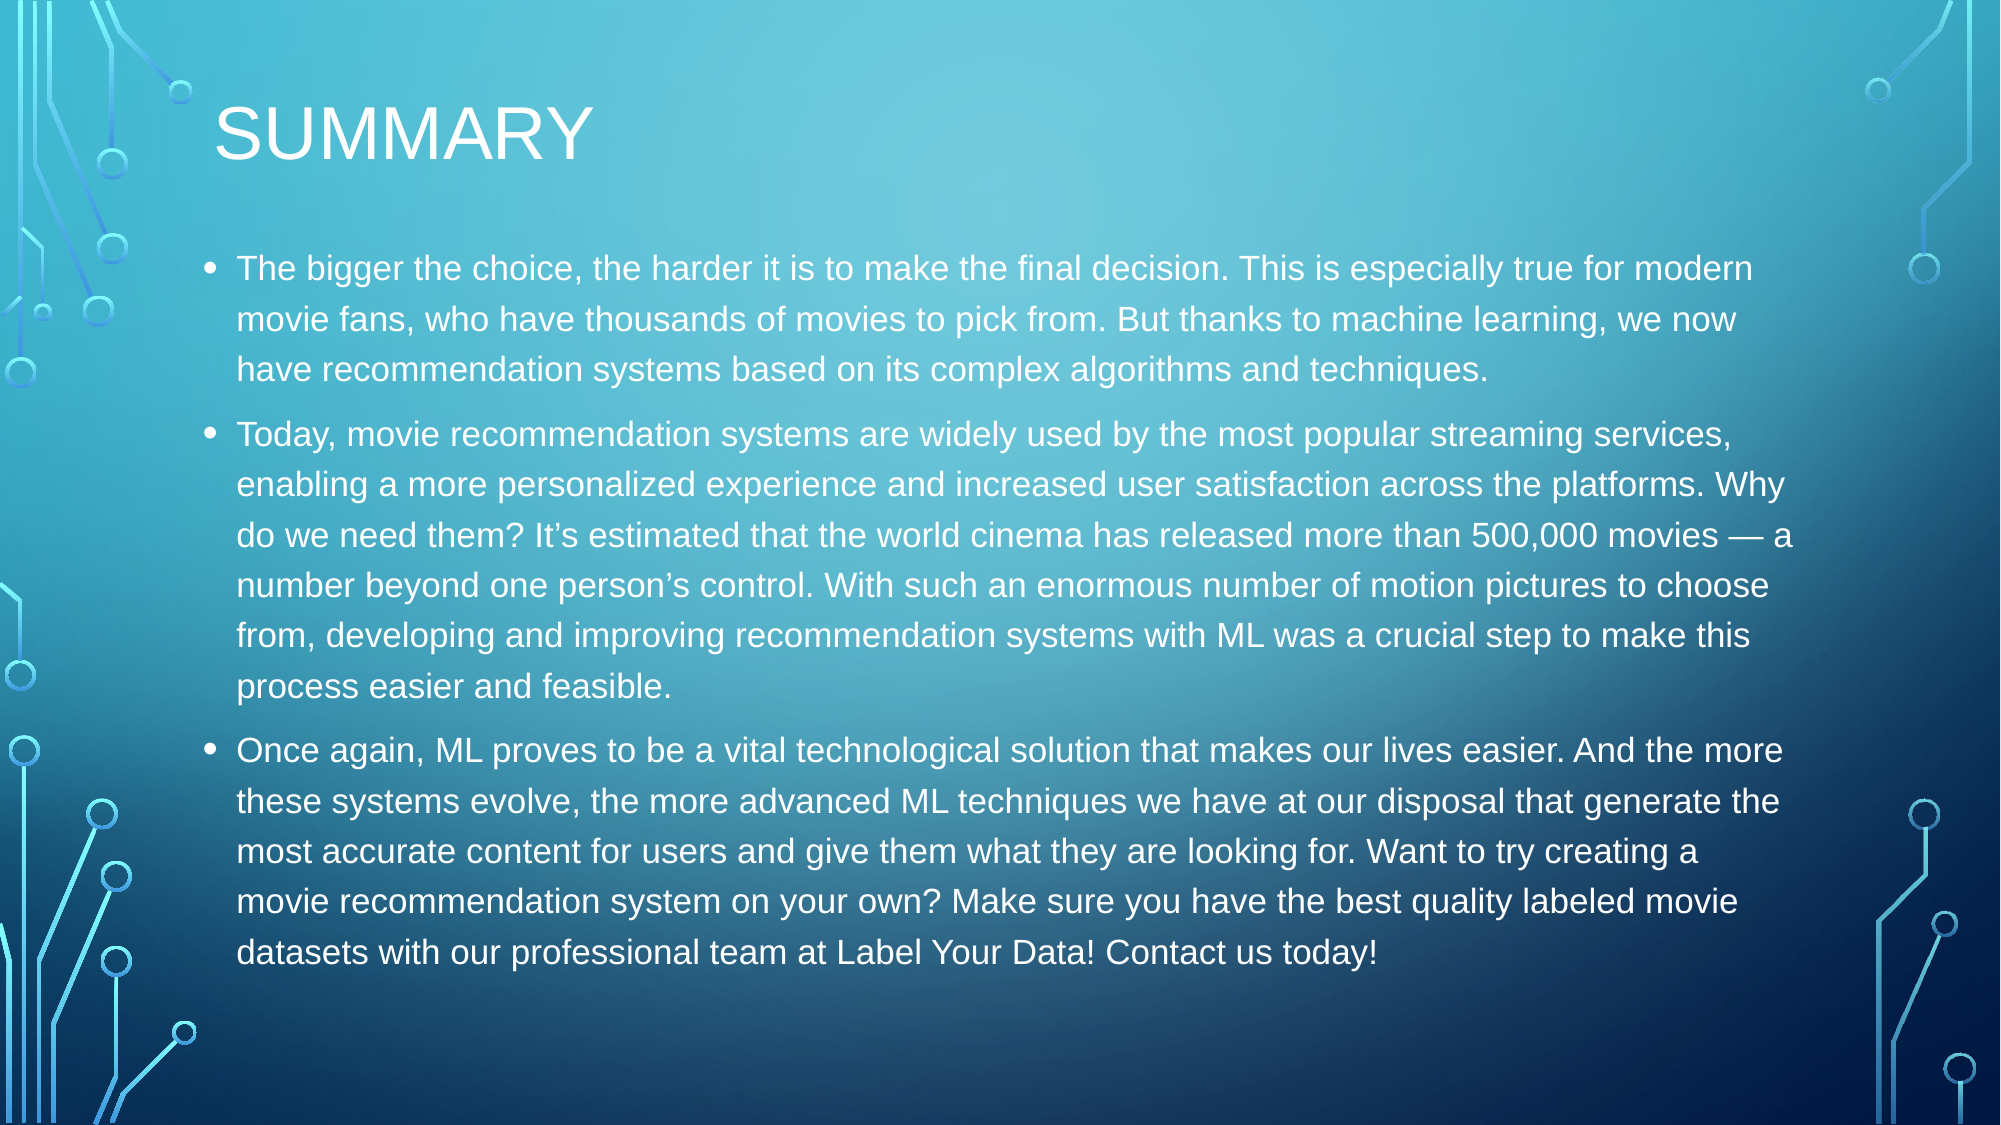

# Summary
The bigger the choice, the harder it is to make the final decision. This is especially true for modern movie fans, who have thousands of movies to pick from. But thanks to machine learning, we now have recommendation systems based on its complex algorithms and techniques.
Today, movie recommendation systems are widely used by the most popular streaming services, enabling a more personalized experience and increased user satisfaction across the platforms. Why do we need them? It’s estimated that the world cinema has released more than 500,000 movies — a number beyond one person’s control. With such an enormous number of motion pictures to choose from, developing and improving recommendation systems with ML was a crucial step to make this process easier and feasible.
Once again, ML proves to be a vital technological solution that makes our lives easier. And the more these systems evolve, the more advanced ML techniques we have at our disposal that generate the most accurate content for users and give them what they are looking for. Want to try creating a movie recommendation system on your own? Make sure you have the best quality labeled movie datasets with our professional team at Label Your Data! Contact us today!